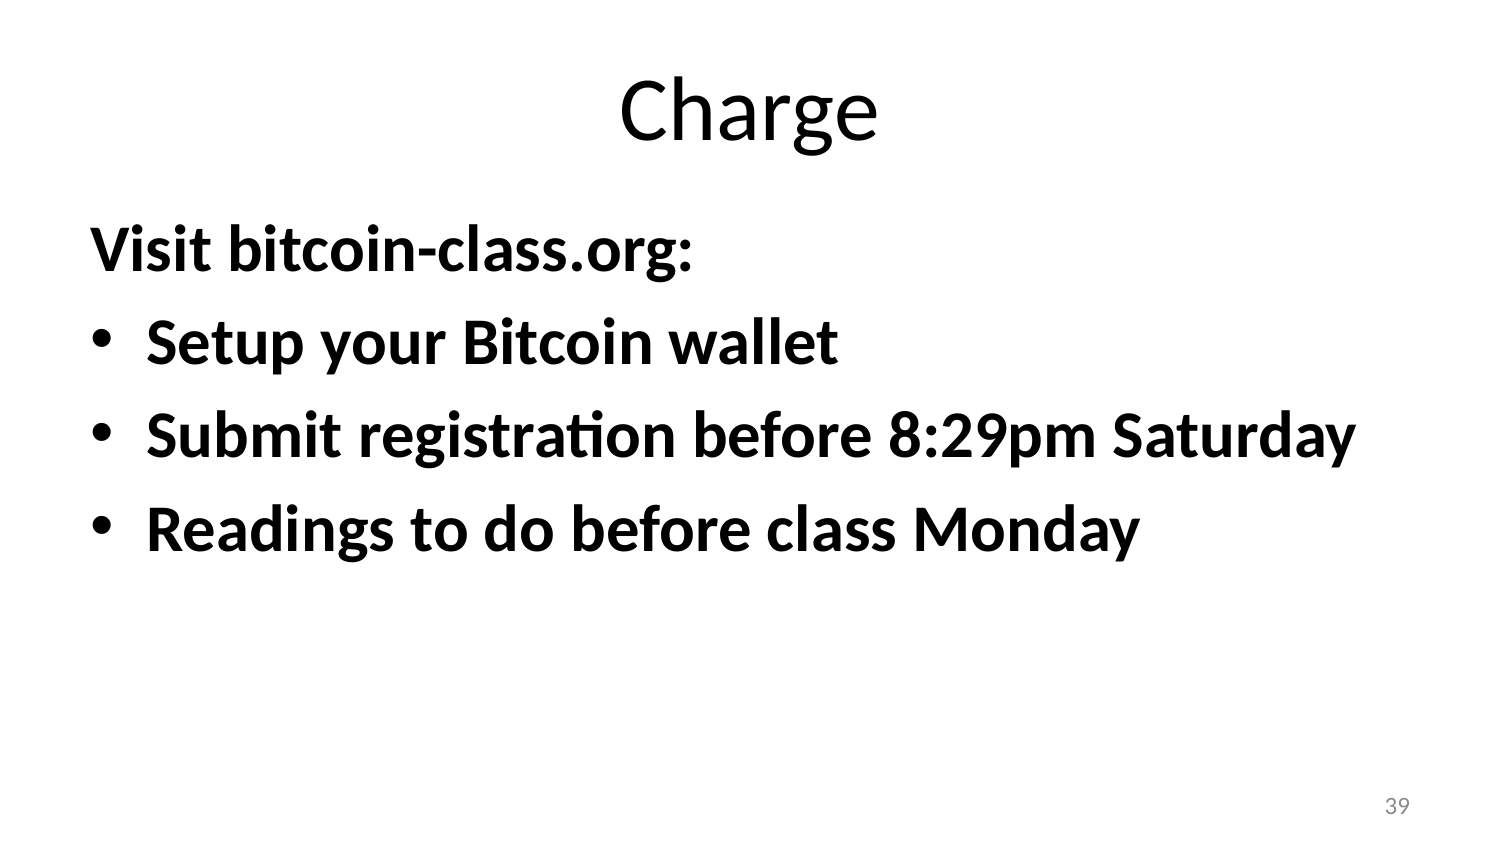

# Charge
Visit bitcoin-class.org:
Setup your Bitcoin wallet
Submit registration before 8:29pm Saturday
Readings to do before class Monday

39